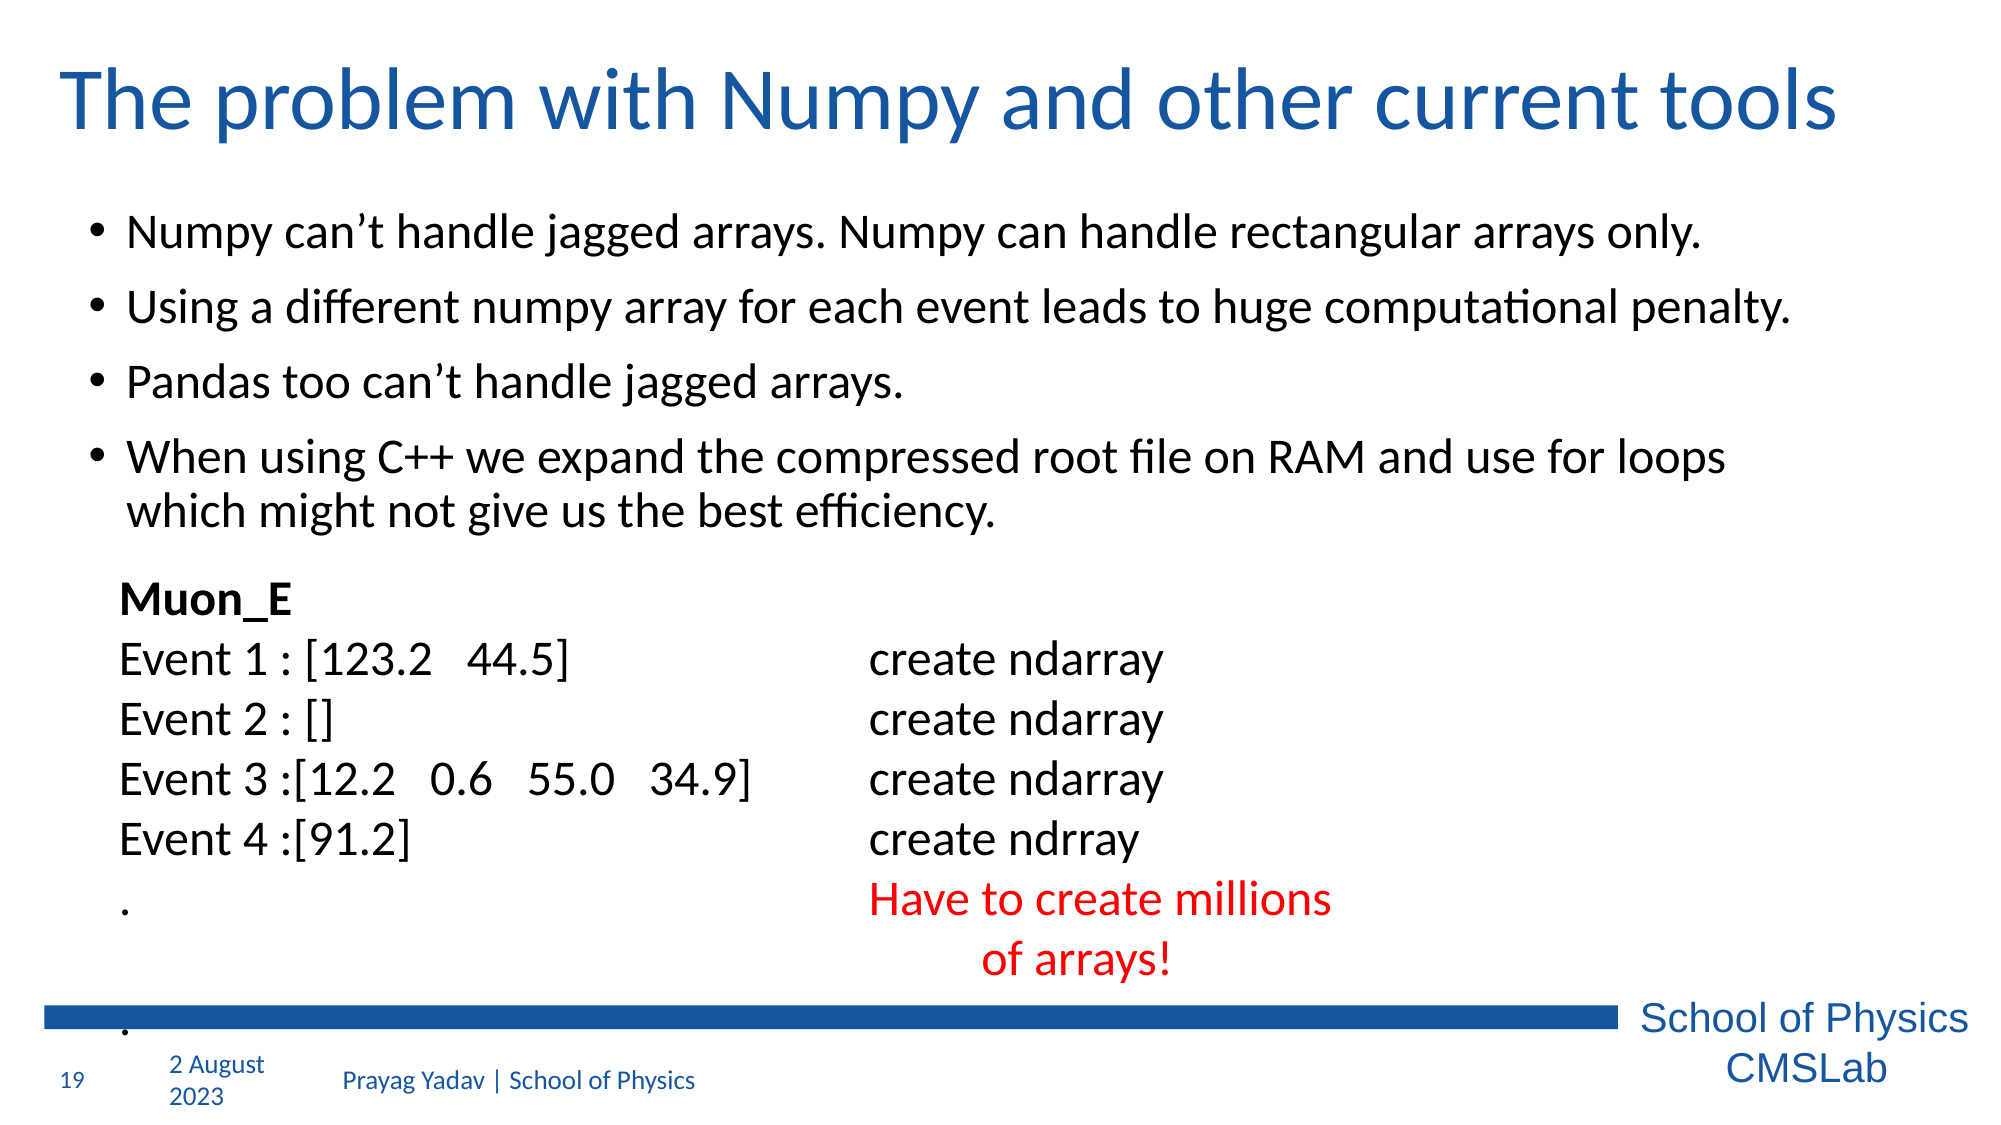

# The problem with Numpy and other current tools
Numpy can’t handle jagged arrays. Numpy can handle rectangular arrays only.
Using a different numpy array for each event leads to huge computational penalty.
Pandas too can’t handle jagged arrays.
When using C++ we expand the compressed root file on RAM and use for loops which might not give us the best efficiency.
Muon_E
Event 1 : [123.2   44.5]		create ndarray
Event 2 : []				create ndarray
Event 3 :[12.2   0.6   55.0   34.9]	create ndarray
Event 4 :[91.2]				create ndrray
.					Have to create millions
					          of arrays!
.
19
2 August 2023
Prayag Yadav | School of Physics